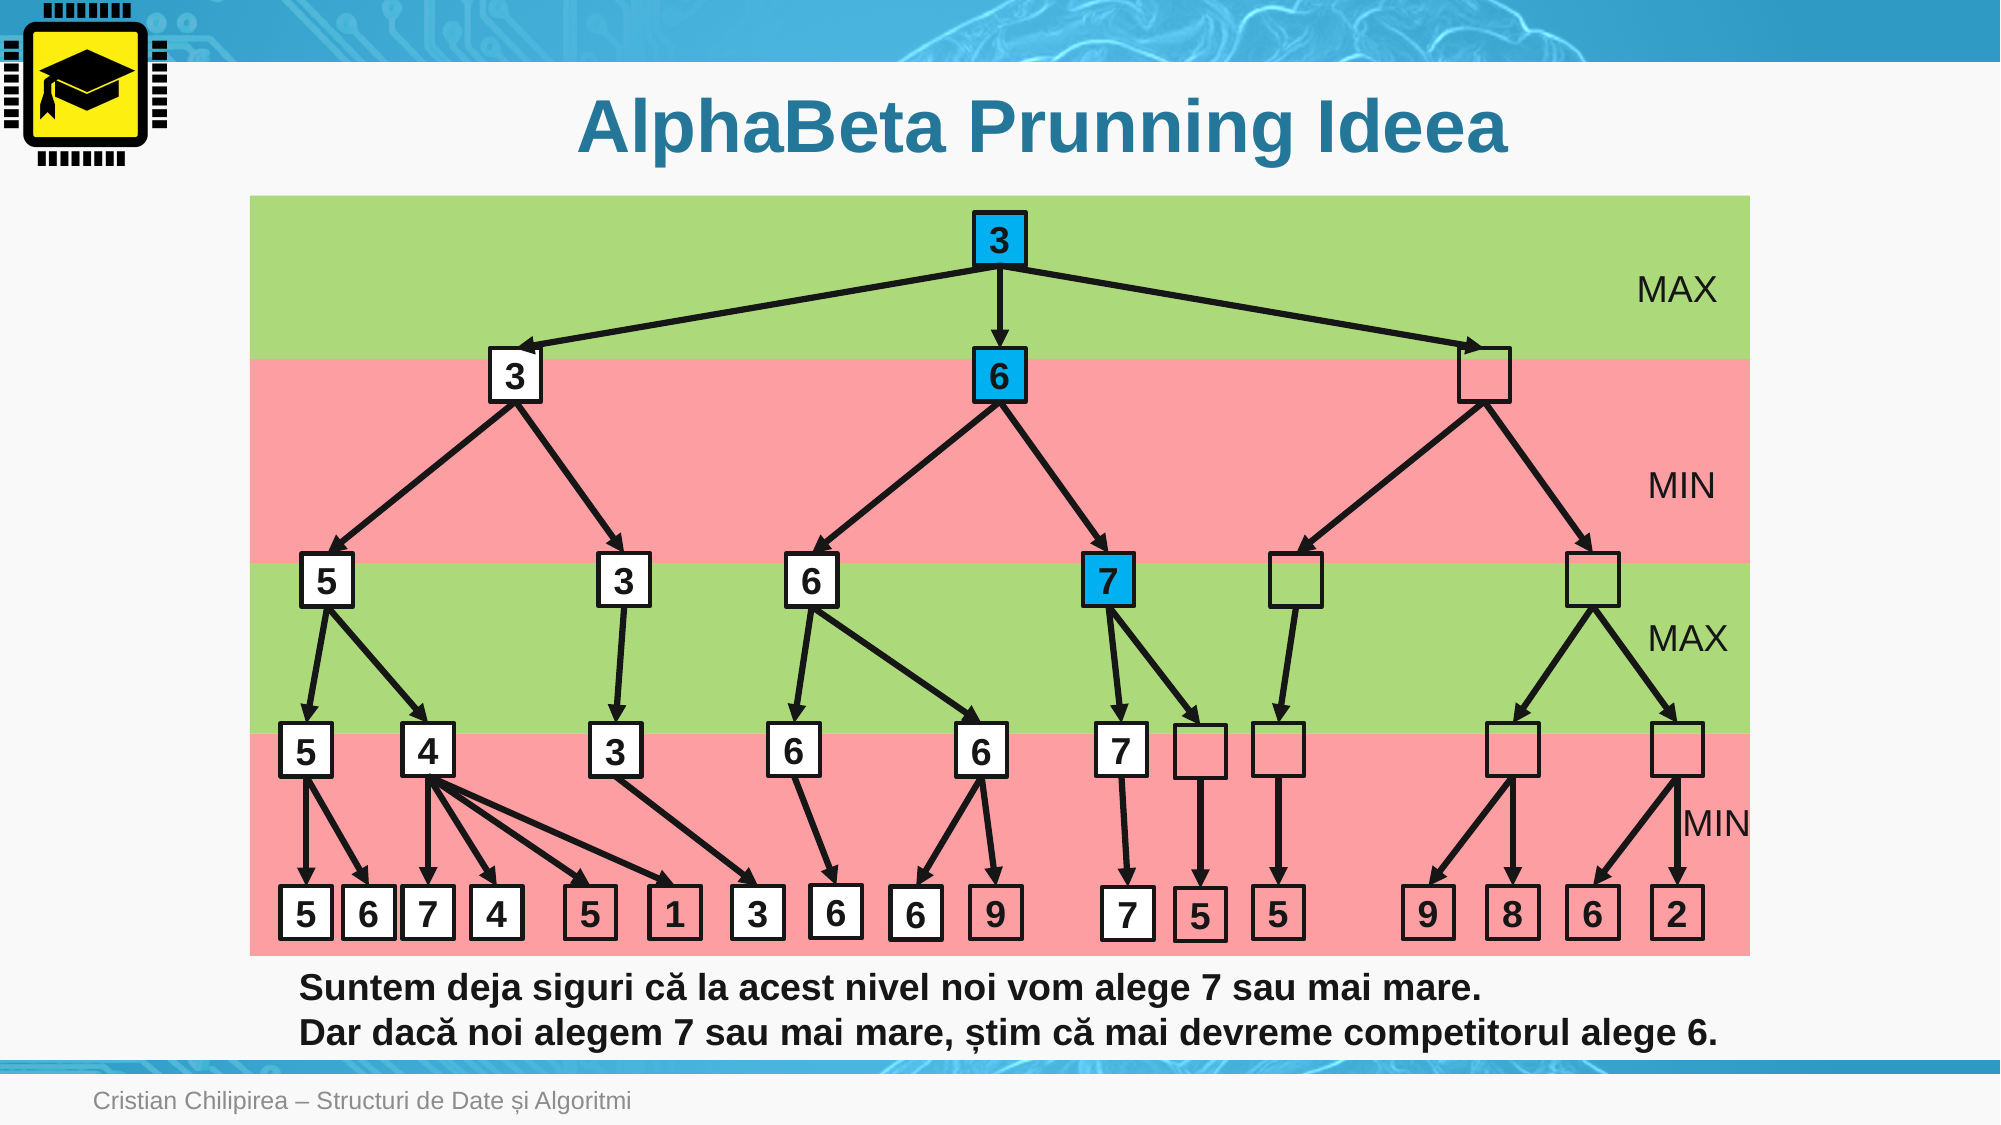

# AlphaBeta Prunning Ideea

3
MAX
3
6

MIN
3
7

5
6

MAX
4
6
7

5
3
6

MIN
6
6
7
1
3
5
9
8
6
2
9
5
4
5
6
7
5
Suntem deja siguri că la acest nivel noi vom alege 7 sau mai mare.
Dar dacă noi alegem 7 sau mai mare, știm că mai devreme competitorul alege 6.
Cristian Chilipirea – Structuri de Date și Algoritmi